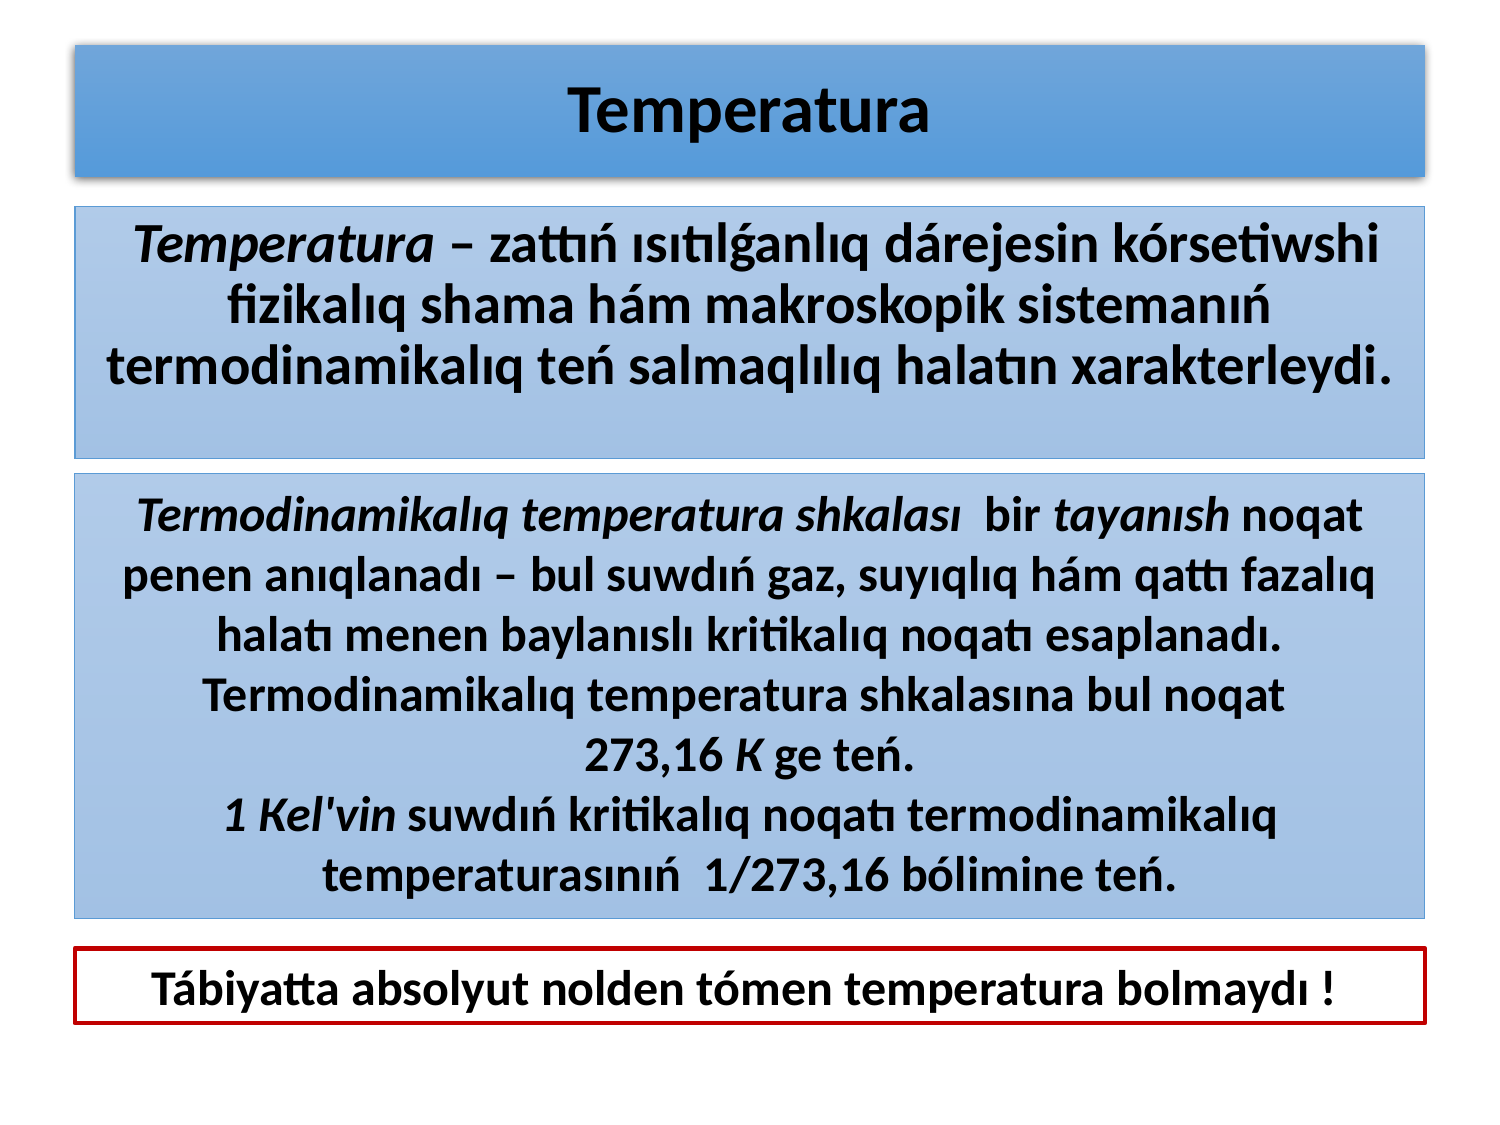

# Temperatura
 Temperatura – zattıń ısıtılǵanlıq dárejesin kórsetiwshi fizikalıq shama hám makroskopik sistemanıń termodinamikalıq teń salmaqlılıq halatın xarakterleydi.
Termodinamikalıq temperatura shkalası  bir tayanısh noqat penen anıqlanadı – bul suwdıń gaz, suyıqlıq hám qattı fazalıq halatı menen baylanıslı kritikalıq noqatı esaplanadı. Termodinamikalıq temperatura shkalasına bul noqat
273,16 К ge teń.
1 Кel'vin suwdıń kritikalıq noqatı termodinamikalıq temperaturasınıń  1/273,16 bólimine teń.
Tábiyatta absolyut nolden tómen temperatura bolmaydı !